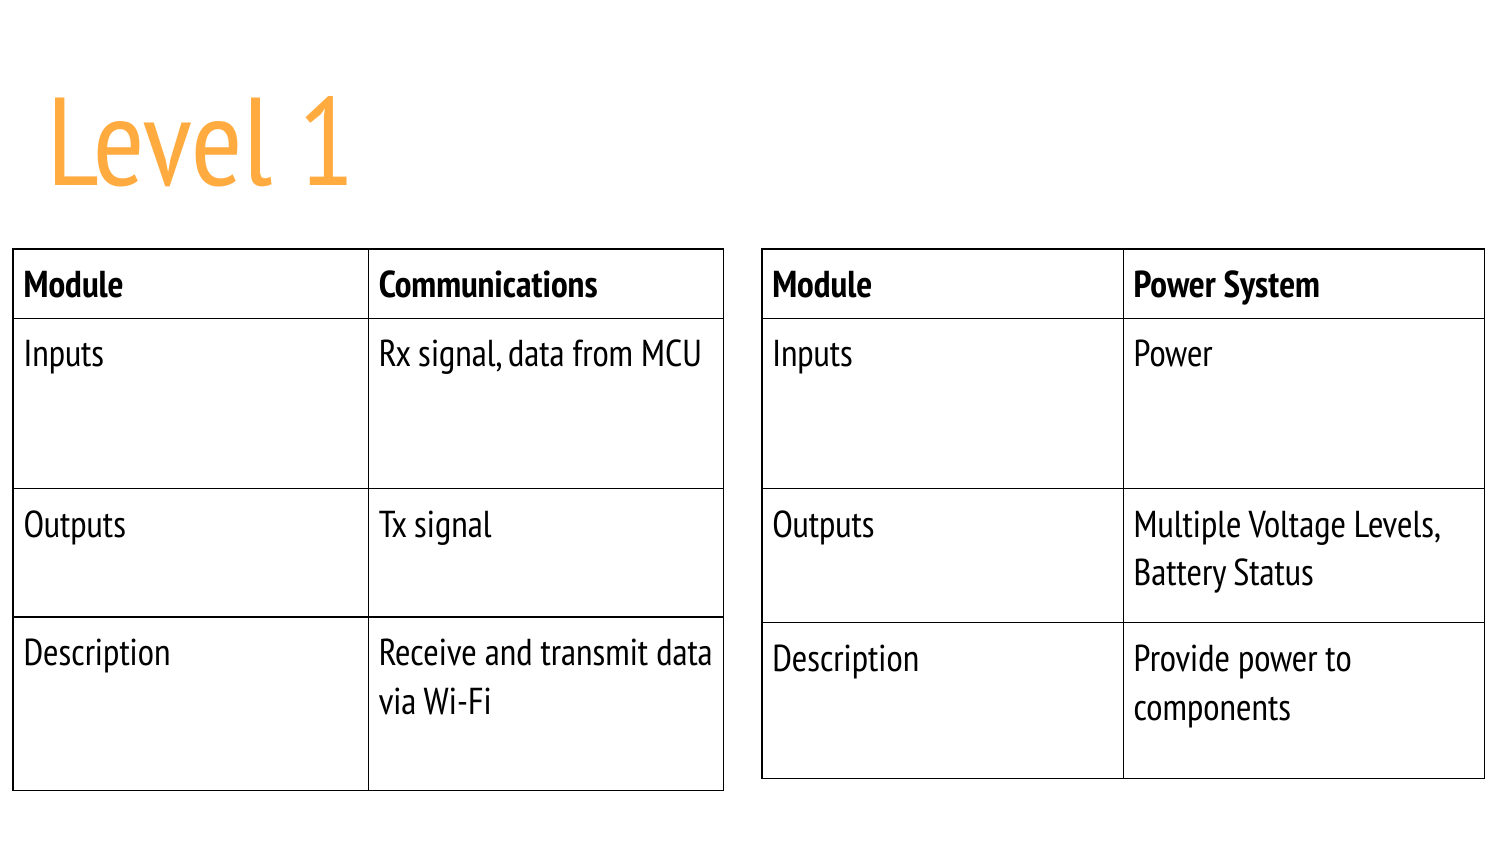

Level 1
| Module | Communications |
| --- | --- |
| Inputs | Rx signal, data from MCU |
| Outputs | Tx signal |
| Description | Receive and transmit data via Wi-Fi |
| Module | Power System |
| --- | --- |
| Inputs | Power |
| Outputs | Multiple Voltage Levels, Battery Status |
| Description | Provide power to components |